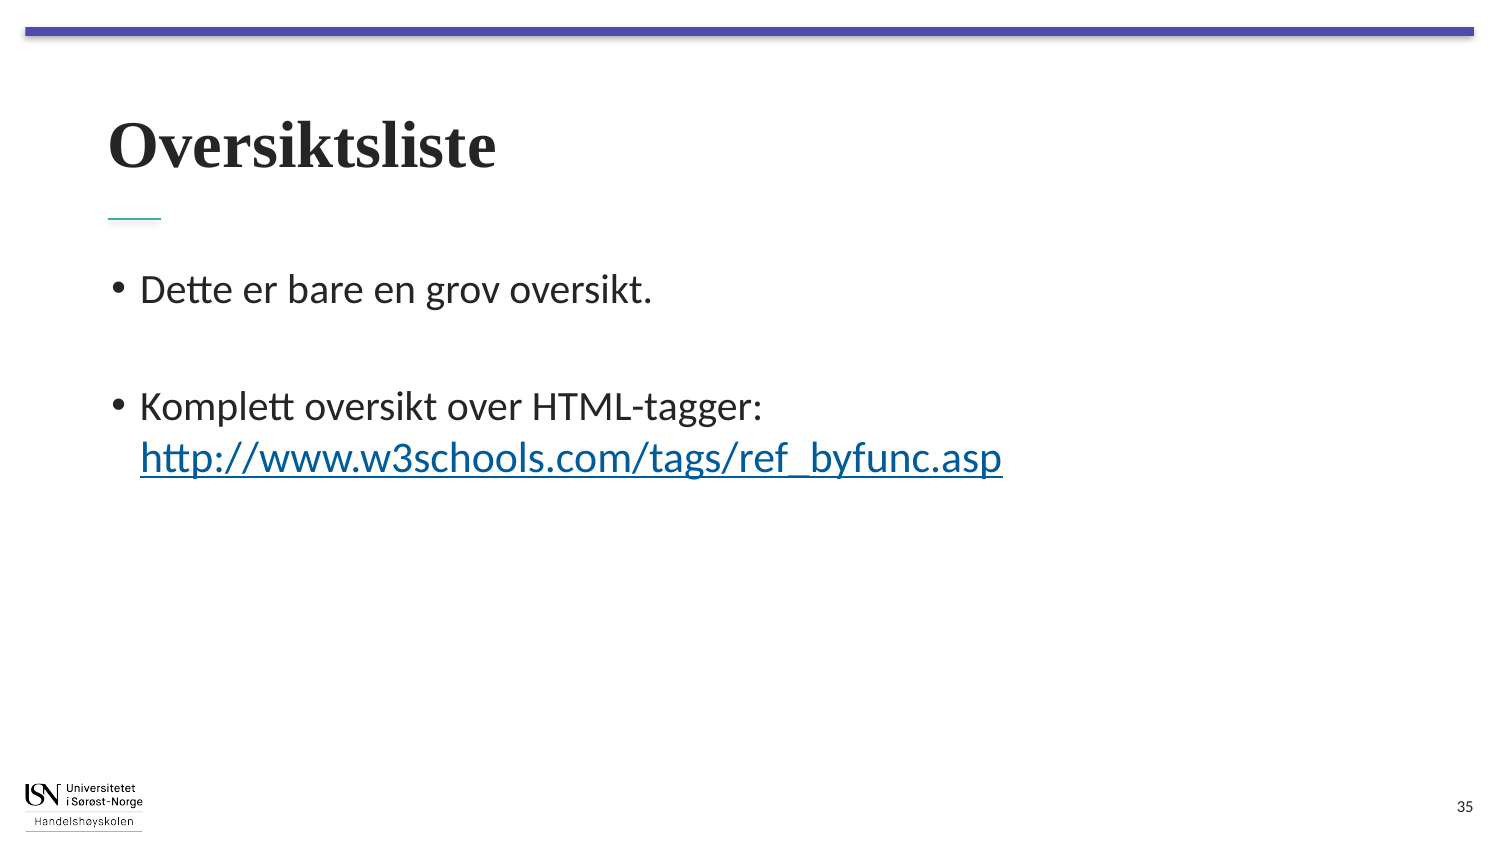

# Oversiktsliste
Dette er bare en grov oversikt.

Komplett oversikt over HTML-tagger: http://www.w3schools.com/tags/ref_byfunc.asp

35